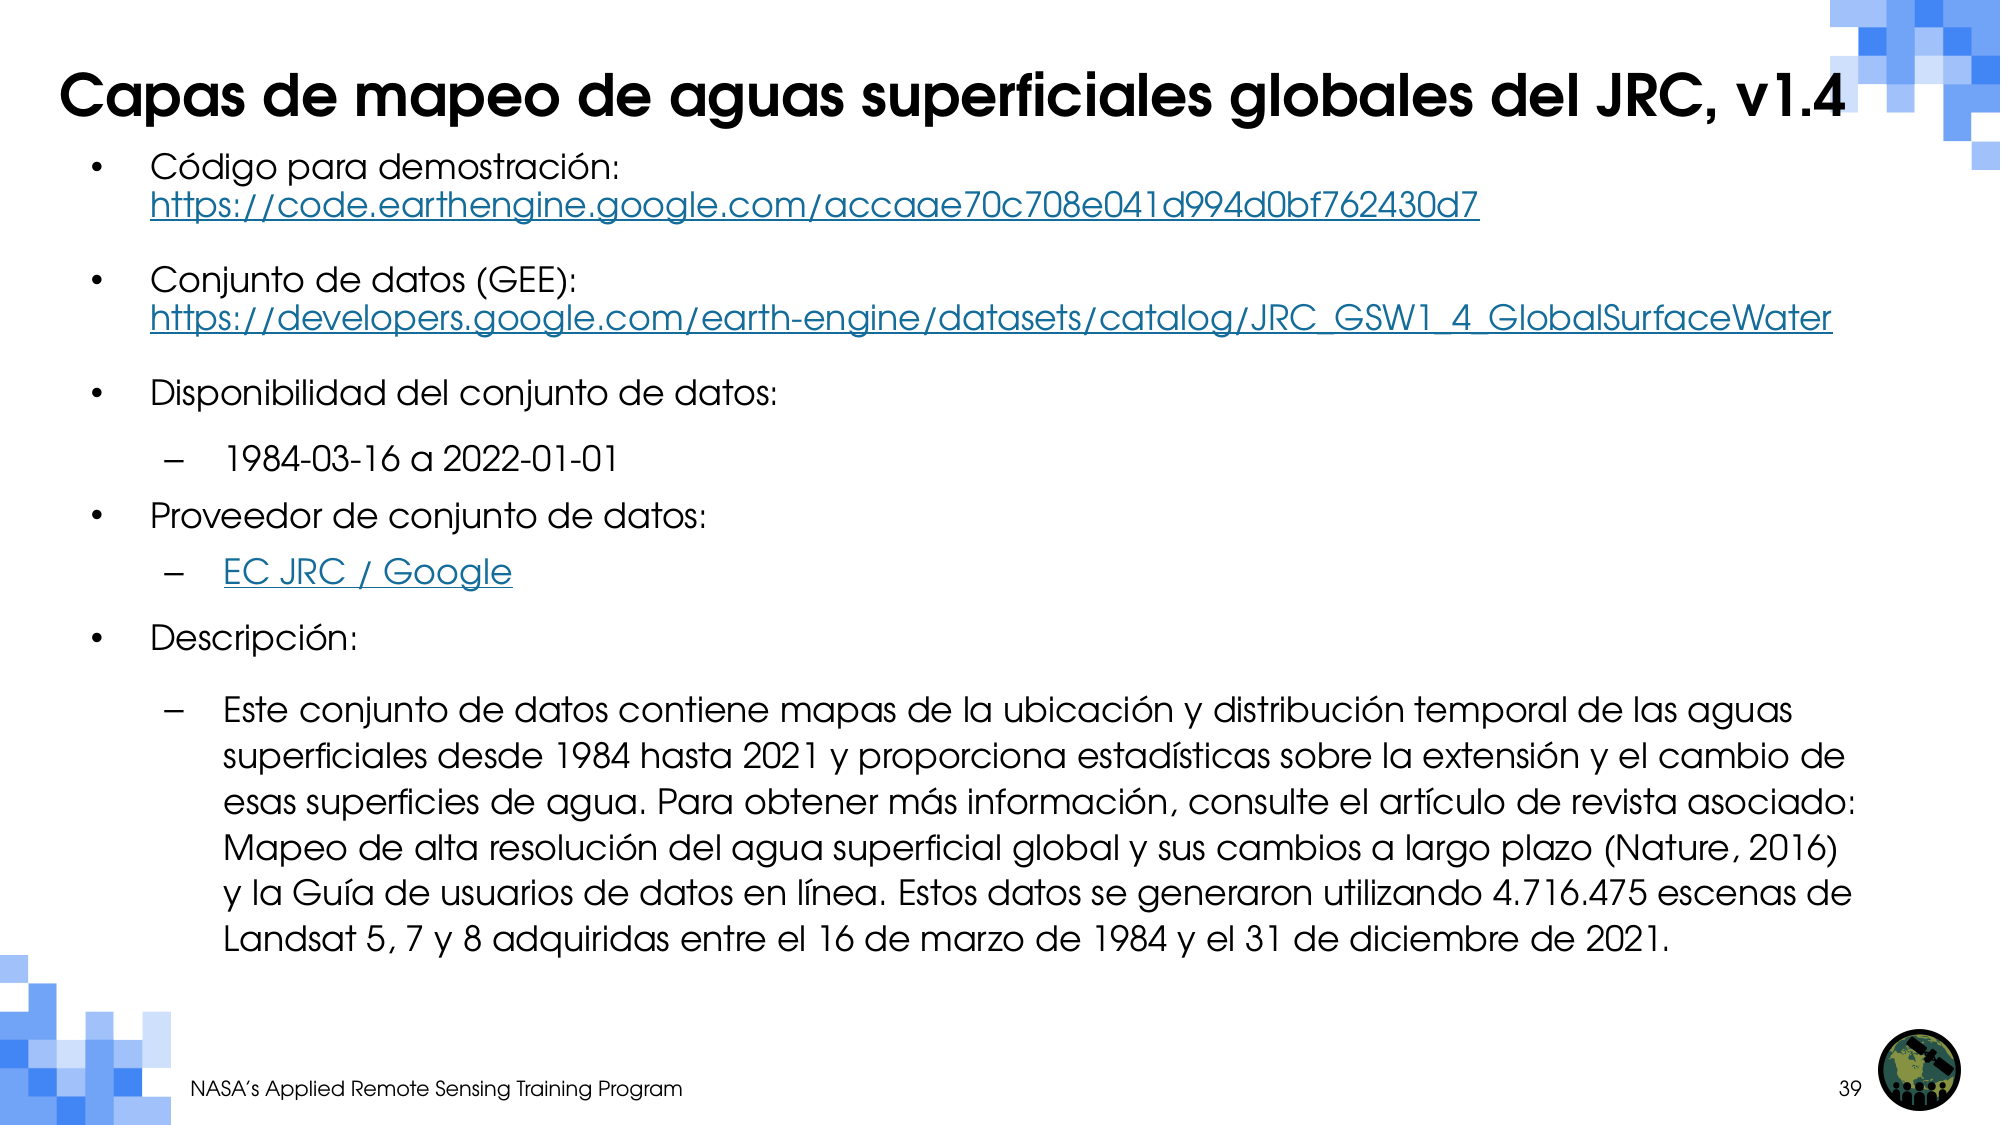

# Capas de mapeo de aguas superficiales globales del JRC, v1.4
Código para demostración: https://code.earthengine.google.com/accaae70c708e041d994d0bf762430d7
Conjunto de datos (GEE): https://developers.google.com/earth-engine/datasets/catalog/JRC_GSW1_4_GlobalSurfaceWater
Disponibilidad del conjunto de datos:
1984-03-16 a 2022-01-01
Proveedor de conjunto de datos:
EC JRC / Google
Descripción:
Este conjunto de datos contiene mapas de la ubicación y distribución temporal de las aguas superficiales desde 1984 hasta 2021 y proporciona estadísticas sobre la extensión y el cambio de esas superficies de agua. Para obtener más información, consulte el artículo de revista asociado: Mapeo de alta resolución del agua superficial global y sus cambios a largo plazo (Nature, 2016) y la Guía de usuarios de datos en línea. Estos datos se generaron utilizando 4.716.475 escenas de Landsat 5, 7 y 8 adquiridas entre el 16 de marzo de 1984 y el 31 de diciembre de 2021.